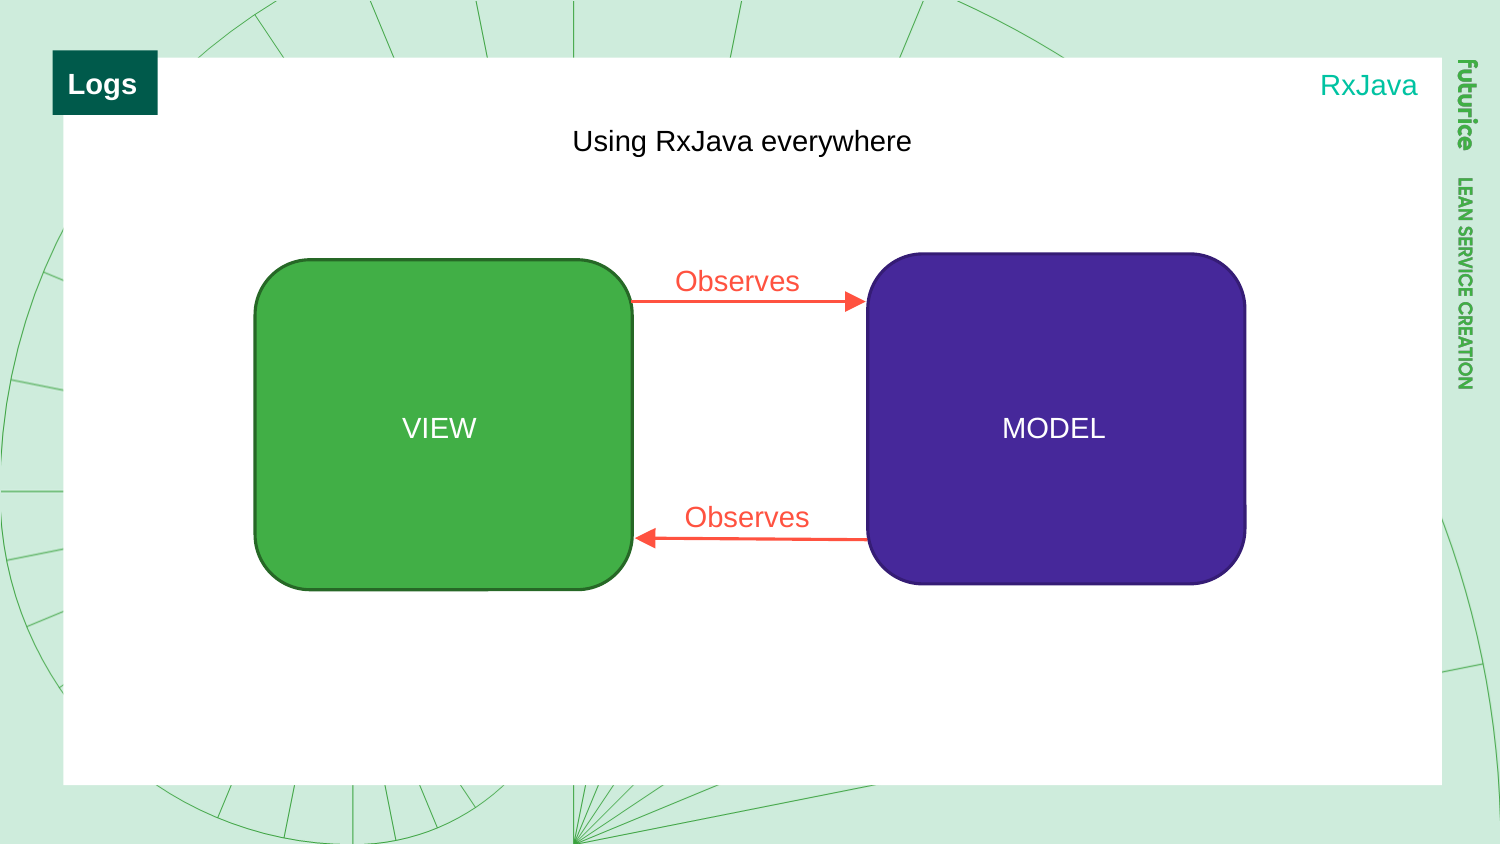

Logs
RxJava
Using RxJava everywhere
Observes

VIEW
MODEL
Observes